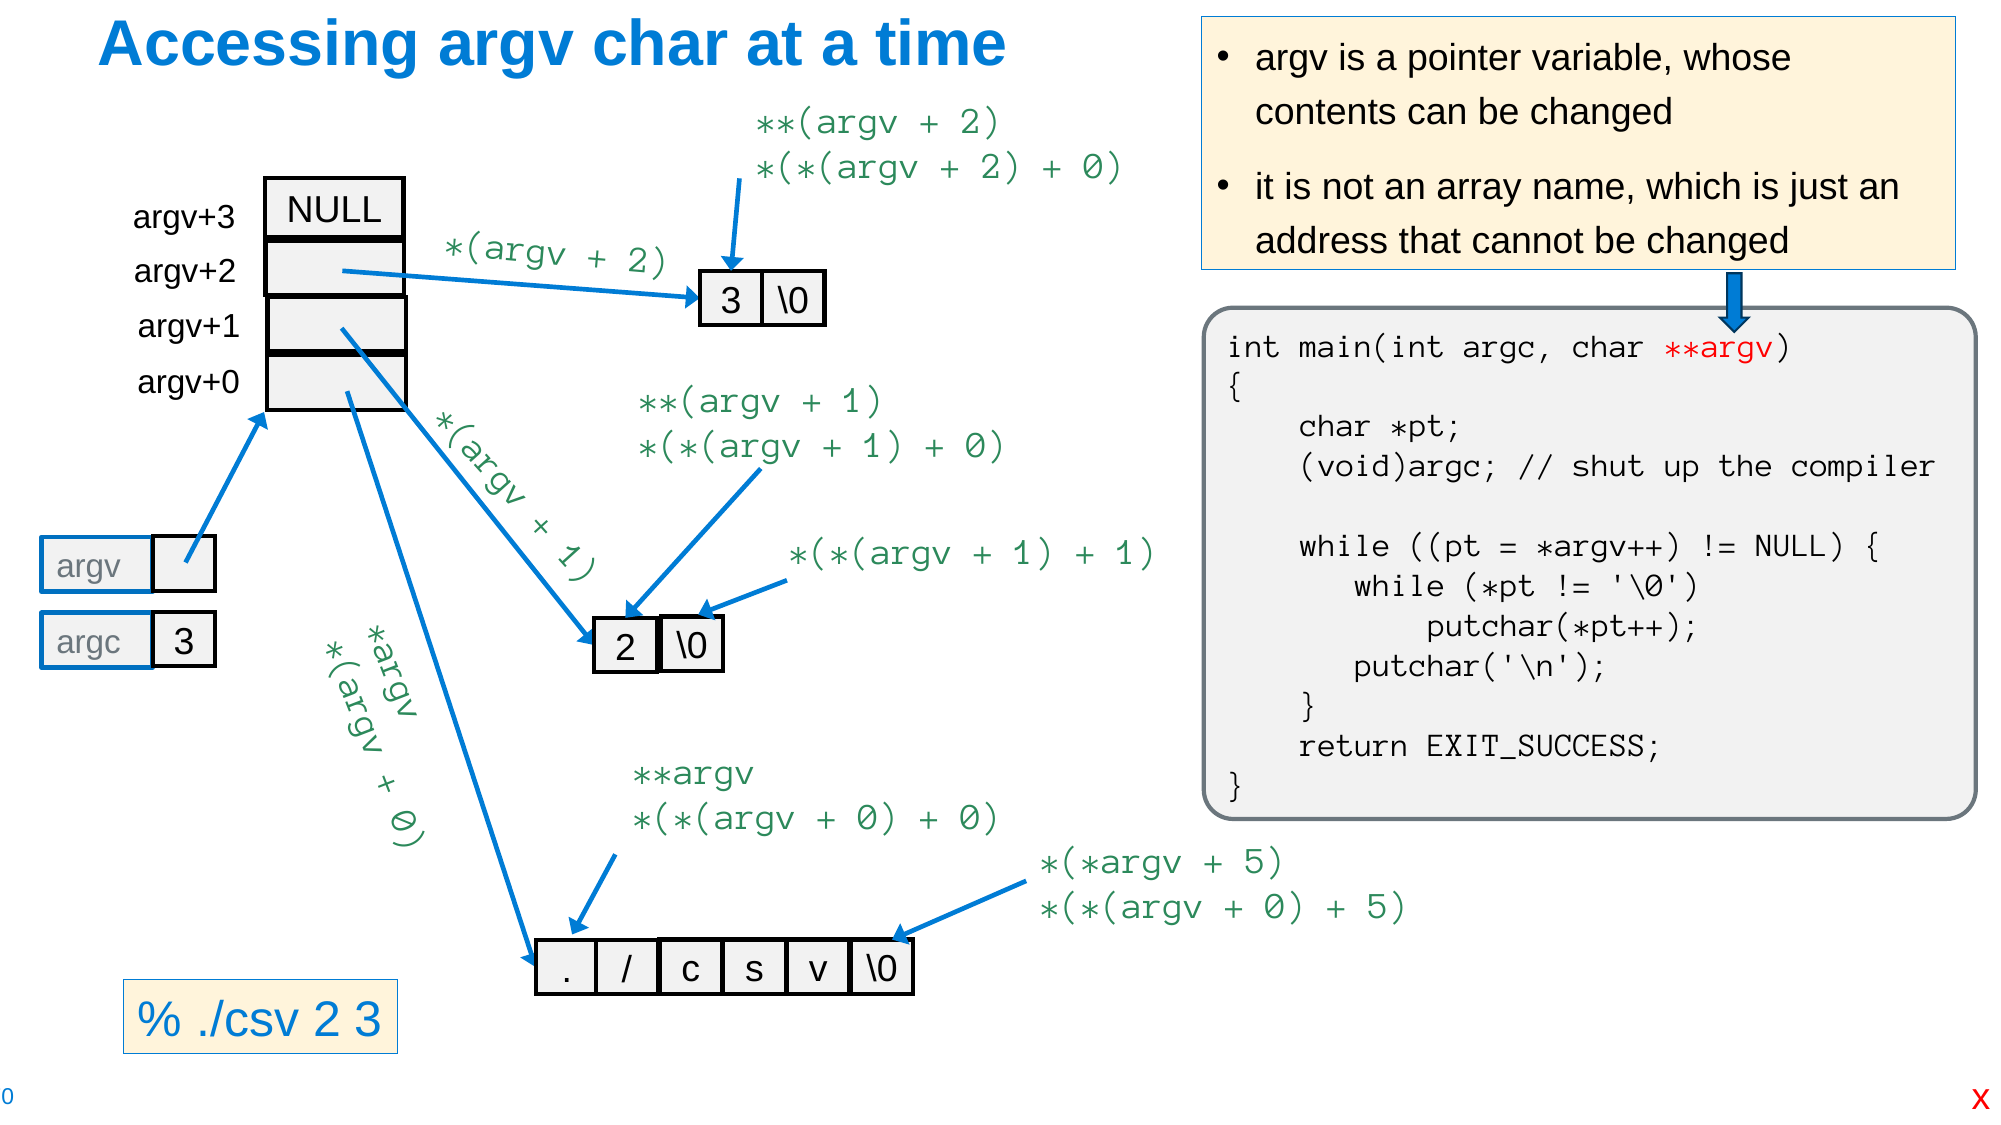

argv is a pointer variable, whose contents can be changed
it is not an array name, which is just an address that cannot be changed

# Accessing argv char at a time
**(argv + 2)
*(*(argv + 2) + 0)
NULL
argv+3
*(argv + 2)

argv+2
3
\0

argv+1

int main(int argc, char **argv)
{
    char *pt;
    (void)argc; // shut up the compiler

    while ((pt = *argv++) != NULL) {
       while (*pt != '\0')
           putchar(*pt++);
       putchar('\n');
    }
    return EXIT_SUCCESS;
}
argv+0

**(argv + 1)
*(*(argv + 1) + 0)
*(argv + 1)
*(*(argv + 1) + 1)

argv
3
argc
\0
2
*argv
*(argv + 0)
**argv
*(*(argv + 0) + 0)
*(*argv + 5)
*(*(argv + 0) + 5)
c
s
v
\0
.
/
% ./csv 2 3
x